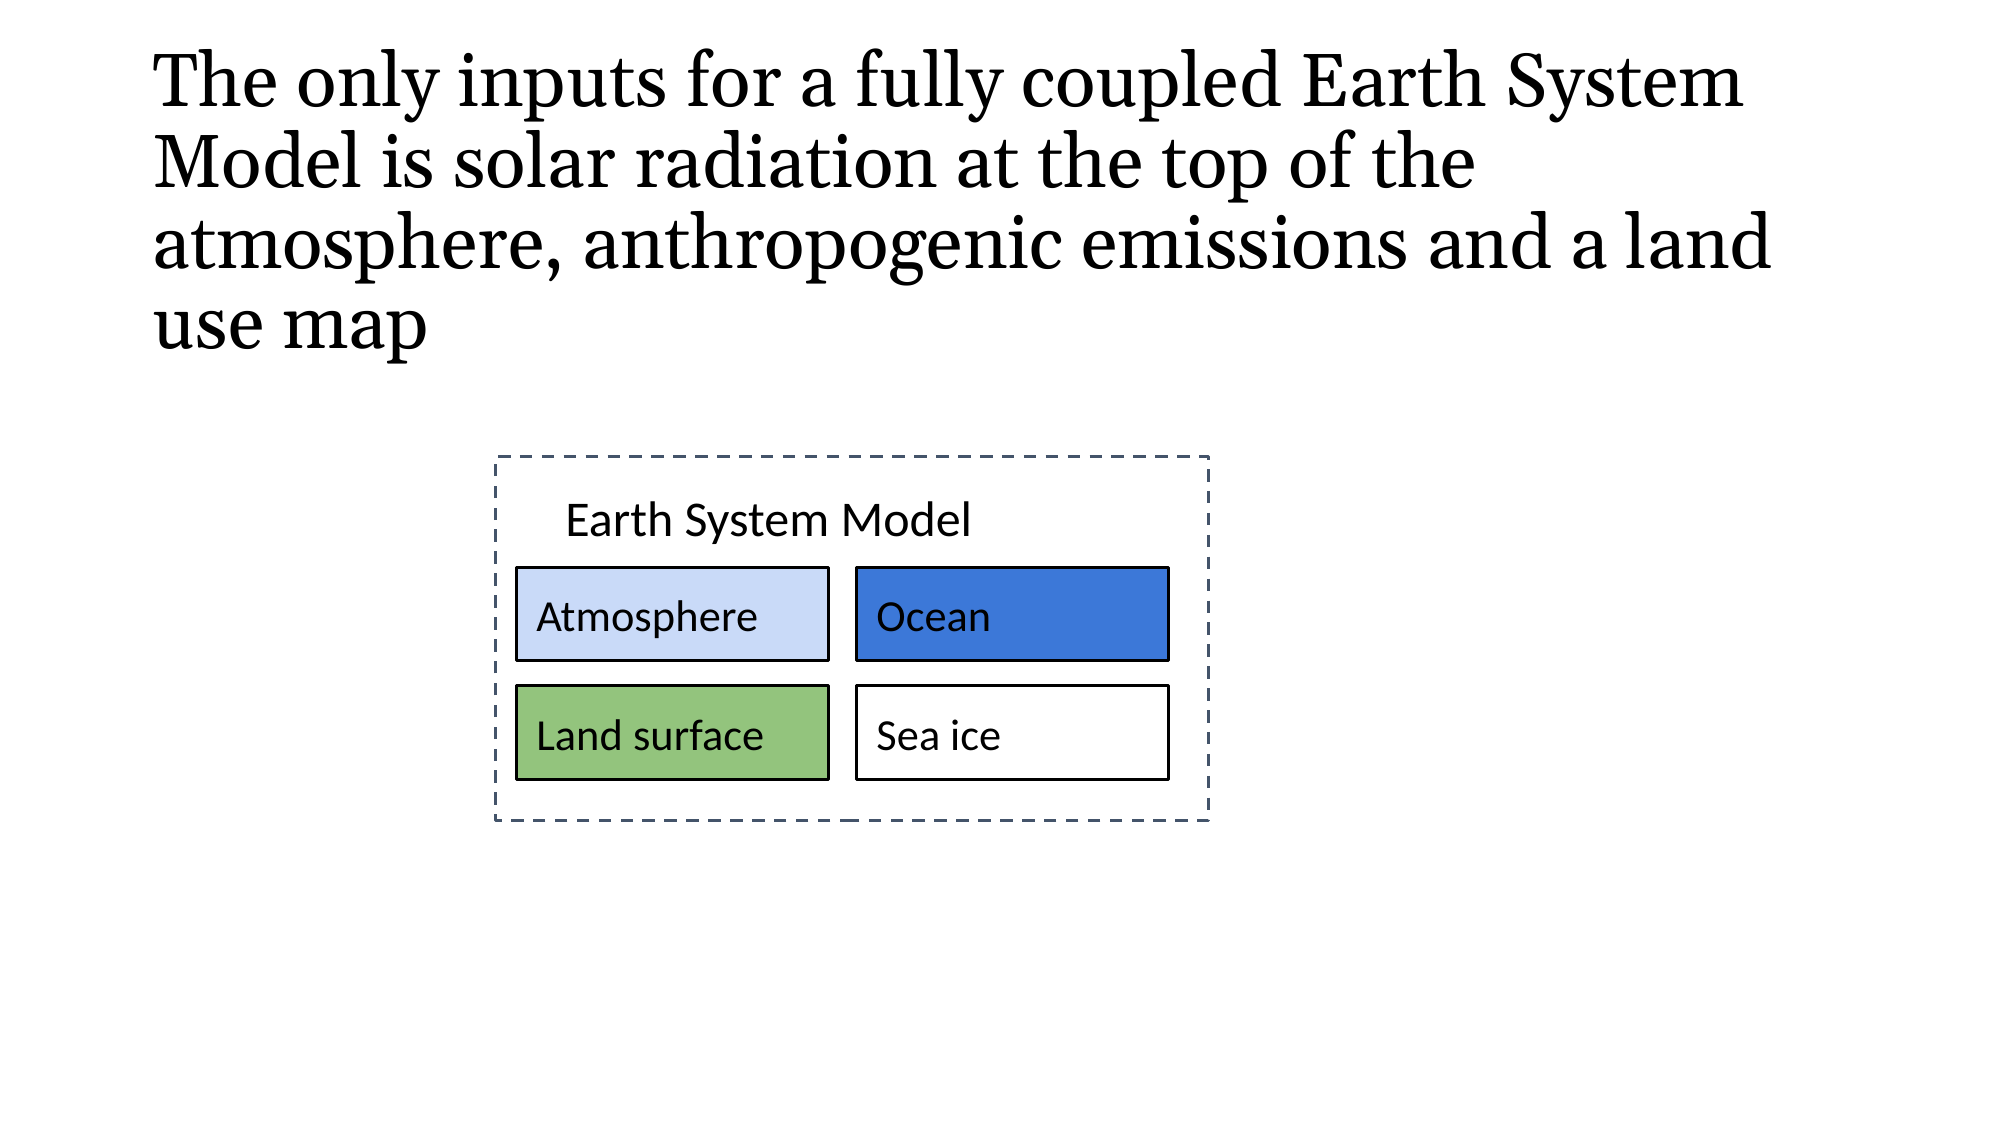

# The only inputs for a fully coupled Earth System Model is solar radiation at the top of the atmosphere, anthropogenic emissions and a land use map

Earth System Model
Atmosphere
Ocean
Land surface
Sea ice